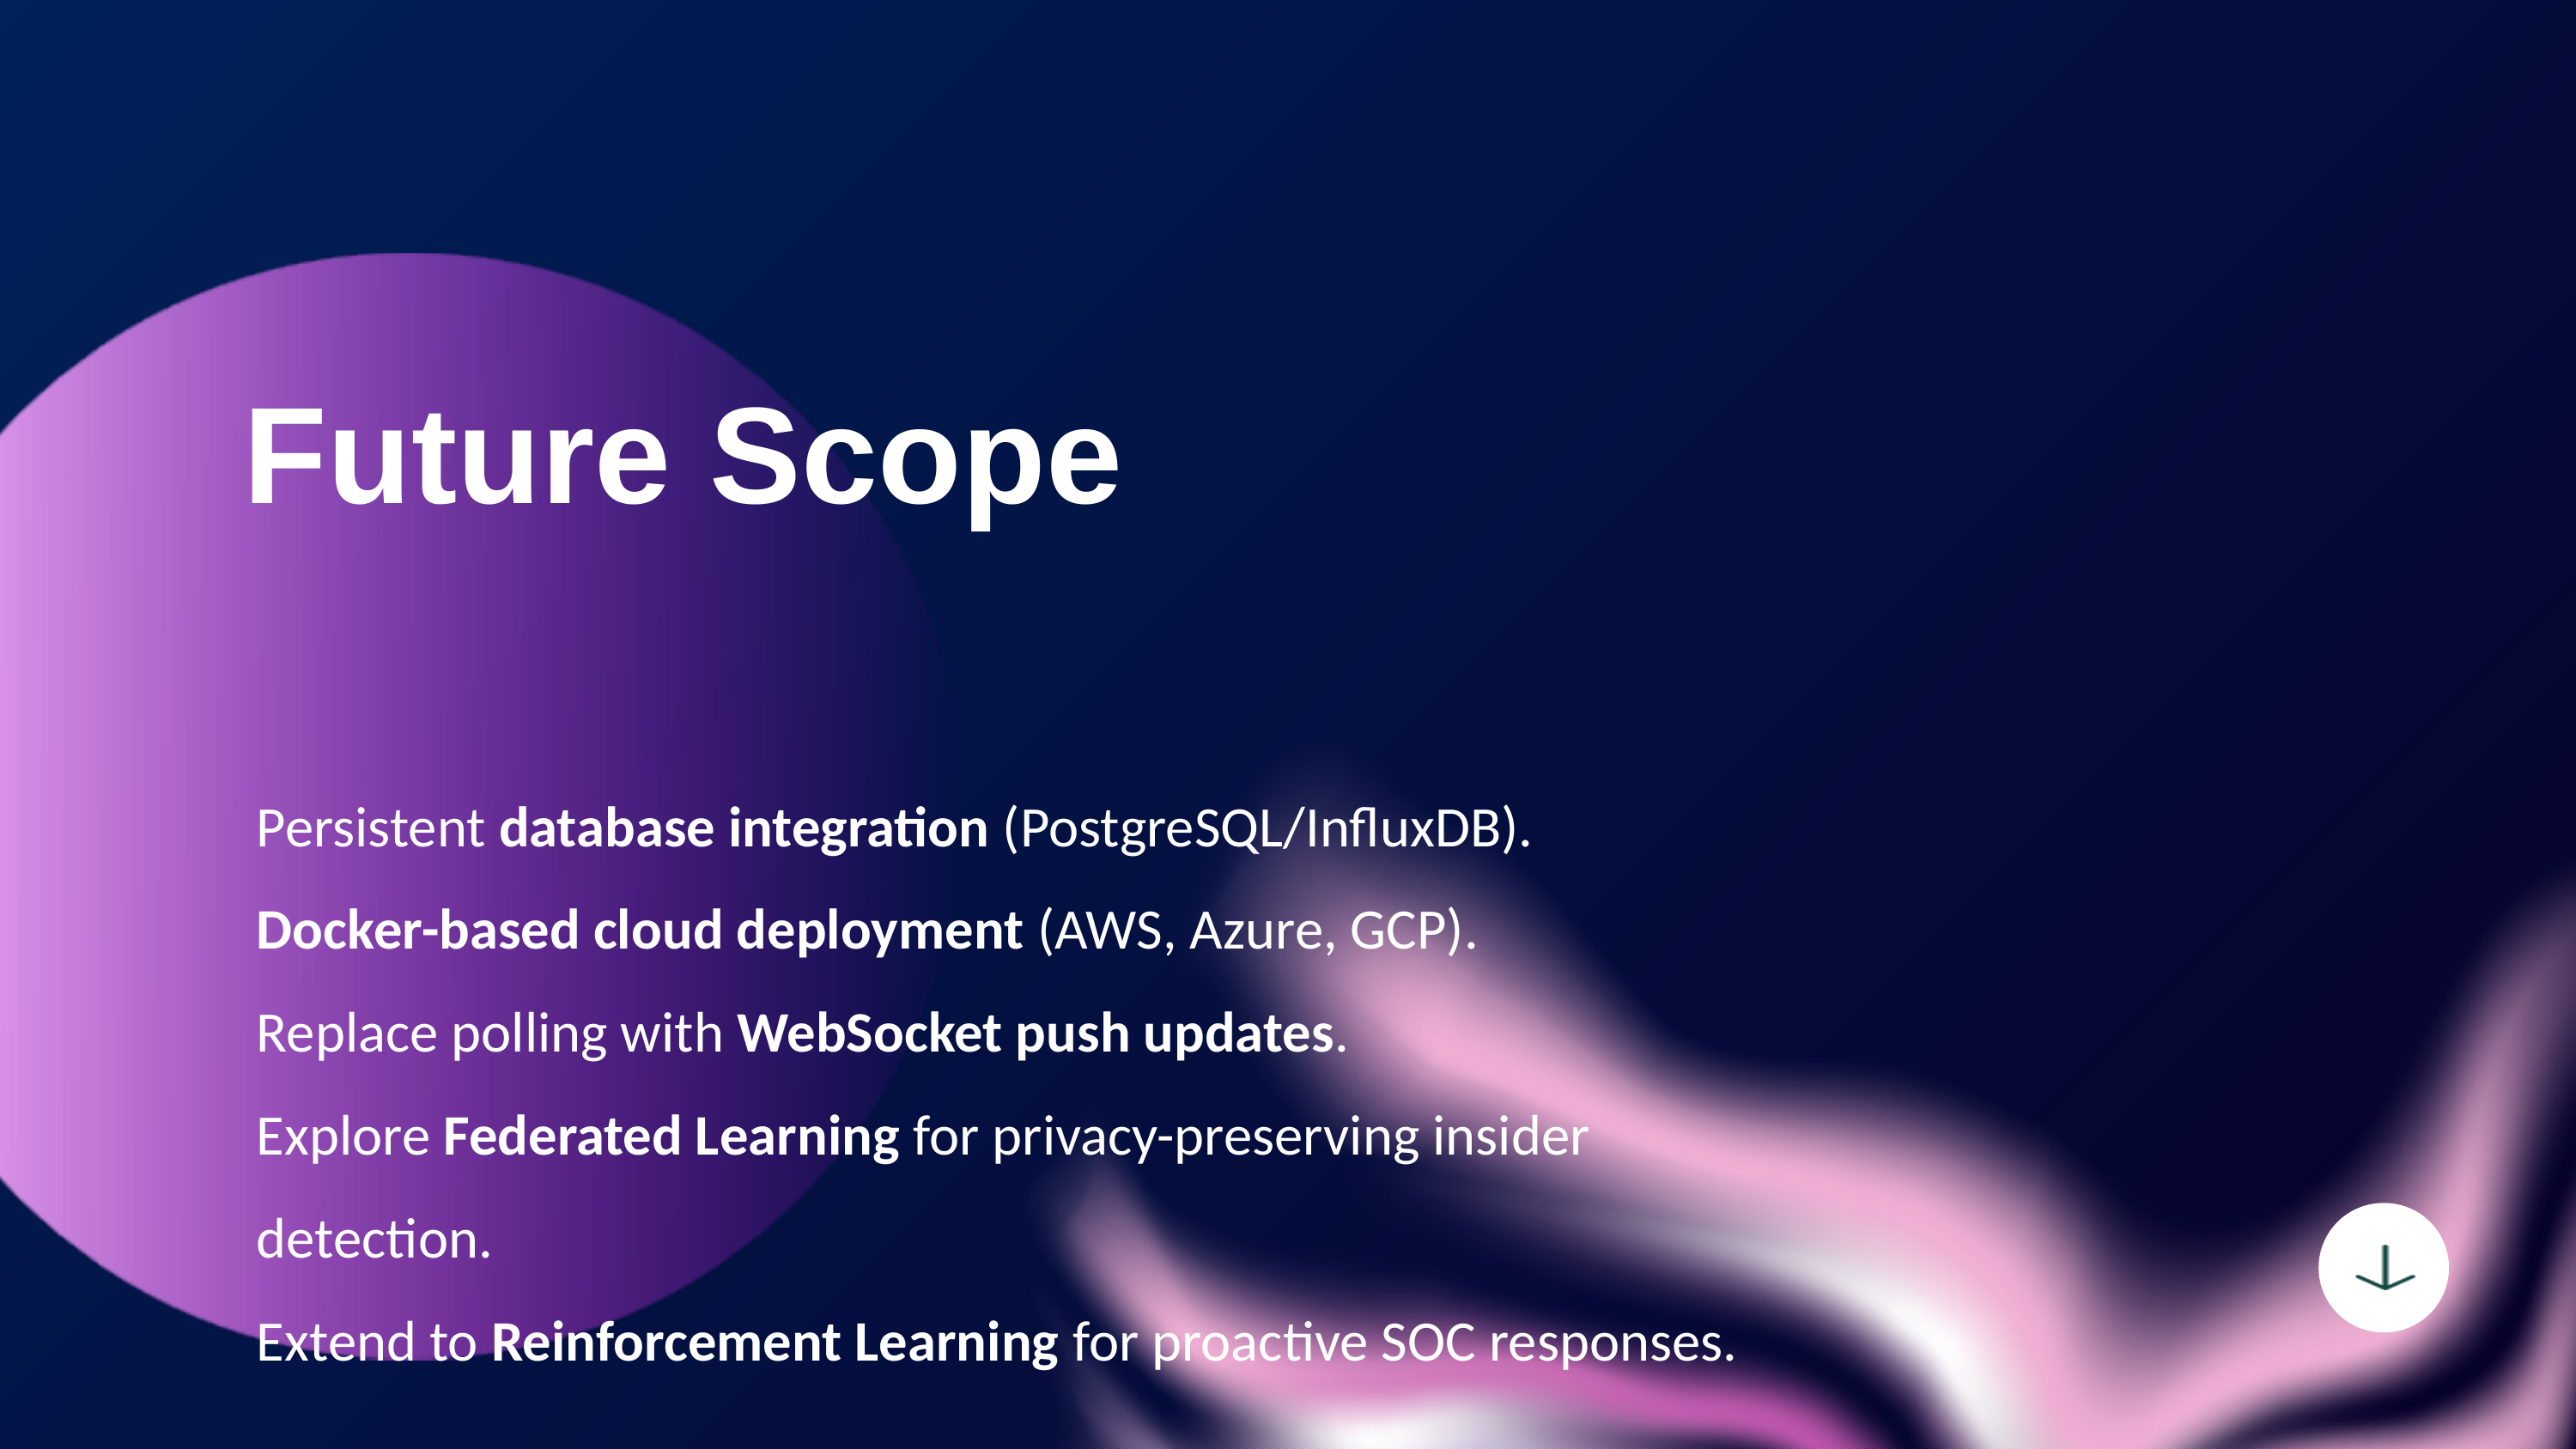

Future Scope

Persistent database integration (PostgreSQL/InfluxDB).
Docker-based cloud deployment (AWS, Azure, GCP).
Replace polling with WebSocket push updates.
Explore Federated Learning for privacy-preserving insider detection.
Extend to Reinforcement Learning for proactive SOC responses.